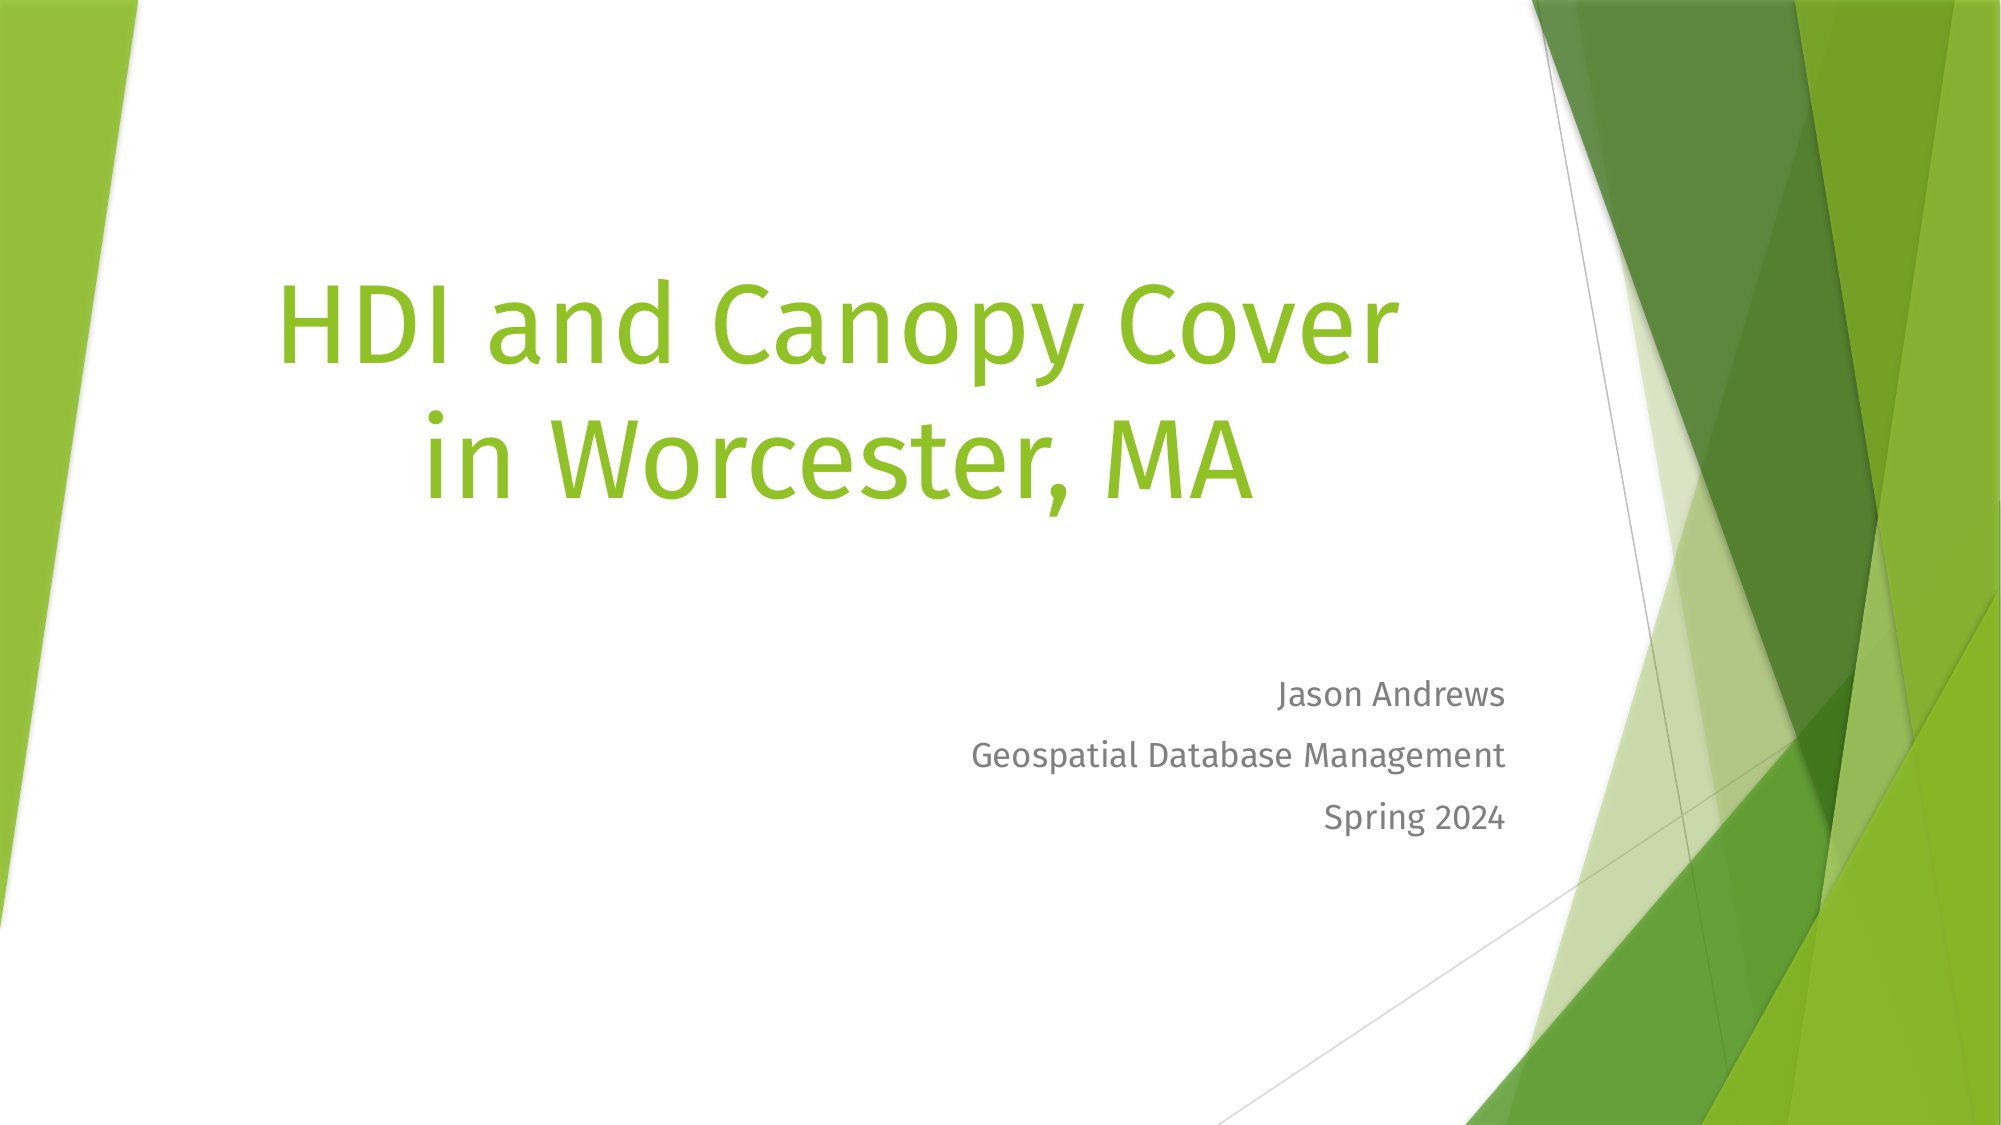

# HDI and Canopy Cover in Worcester, MA
Jason Andrews
Geospatial Database Management
Spring 2024